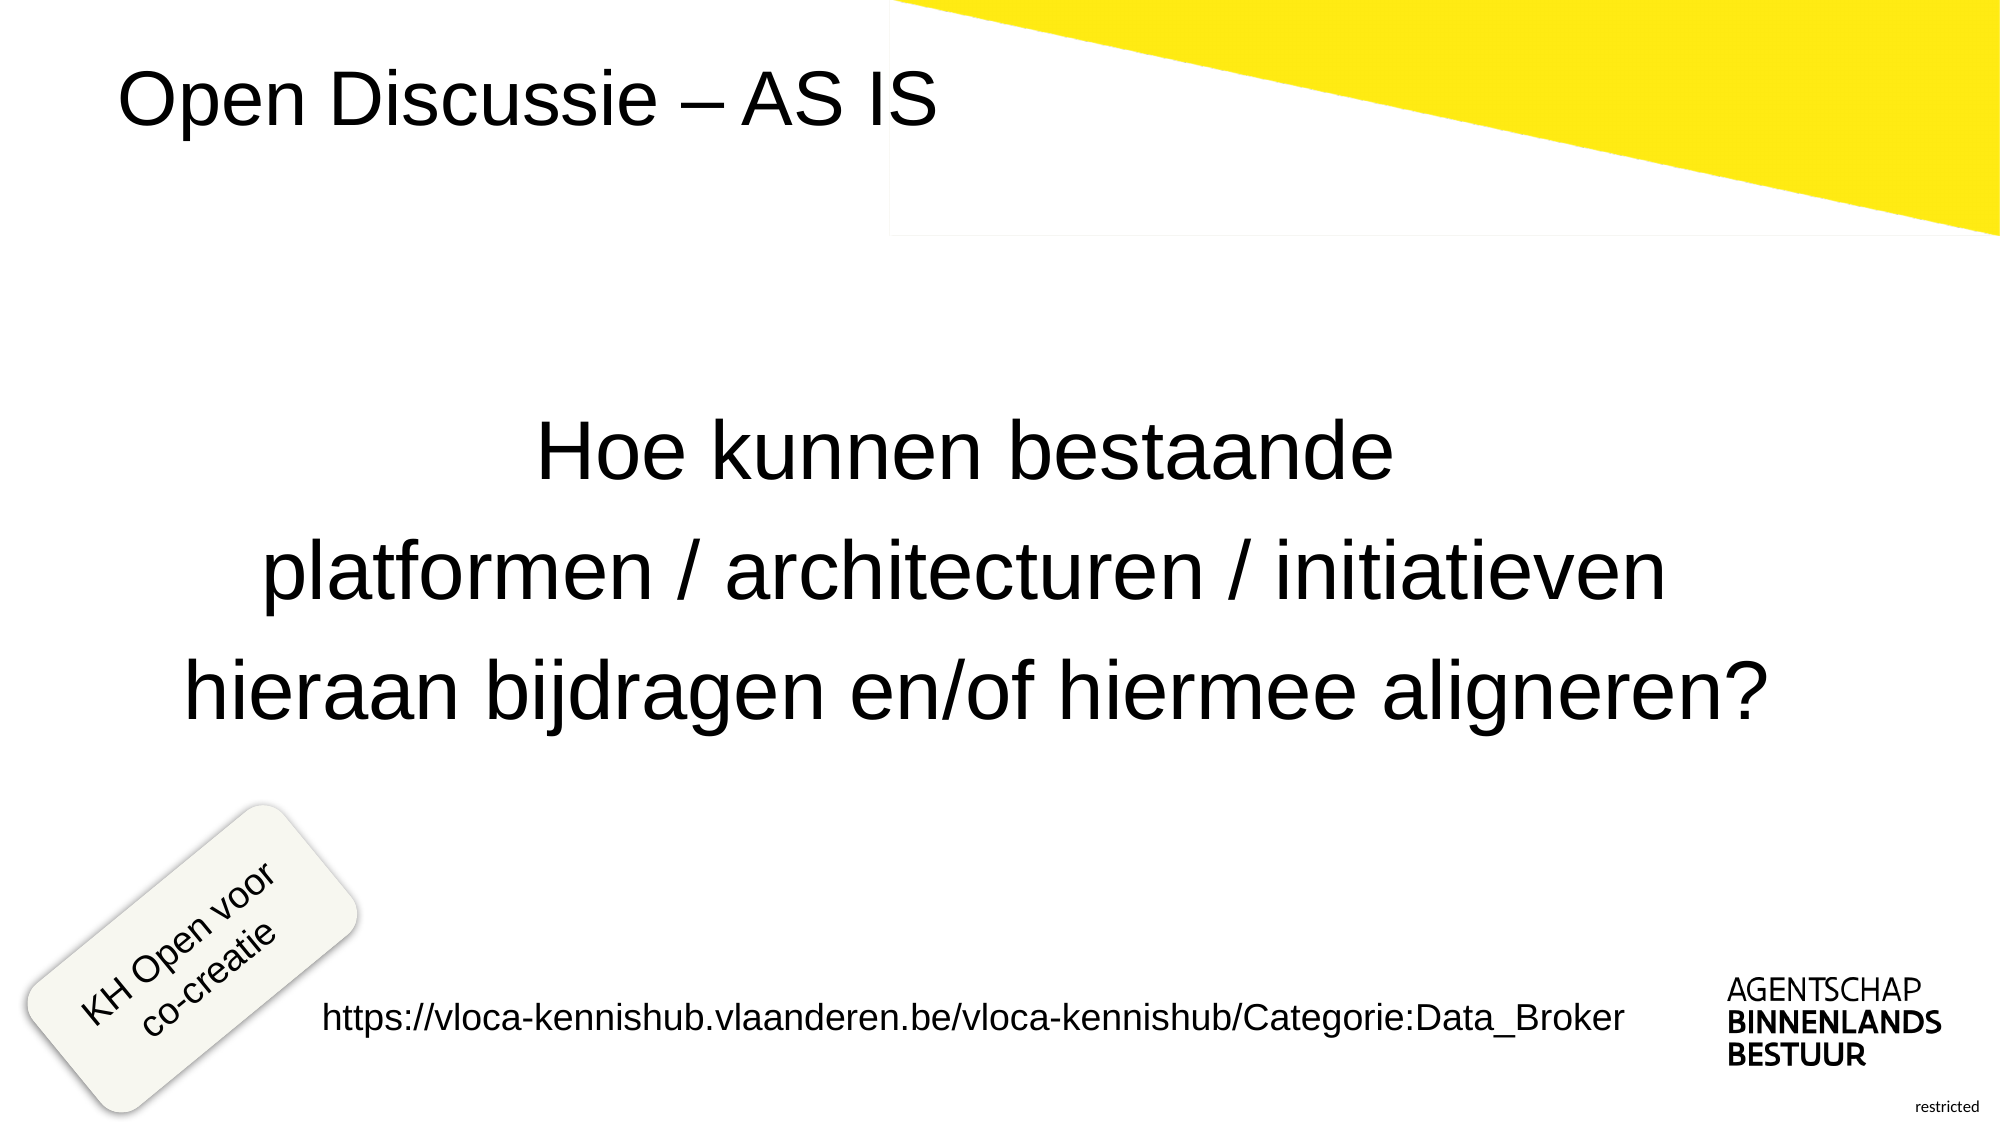

# Open Discussie – AS IS

Hoe kunnen bestaande
platformen / architecturen / initiatieven
hieraan bijdragen en/of hiermee aligneren?
KH Open voor co-creatie
https://vloca-kennishub.vlaanderen.be/vloca-kennishub/Categorie:Data_Broker